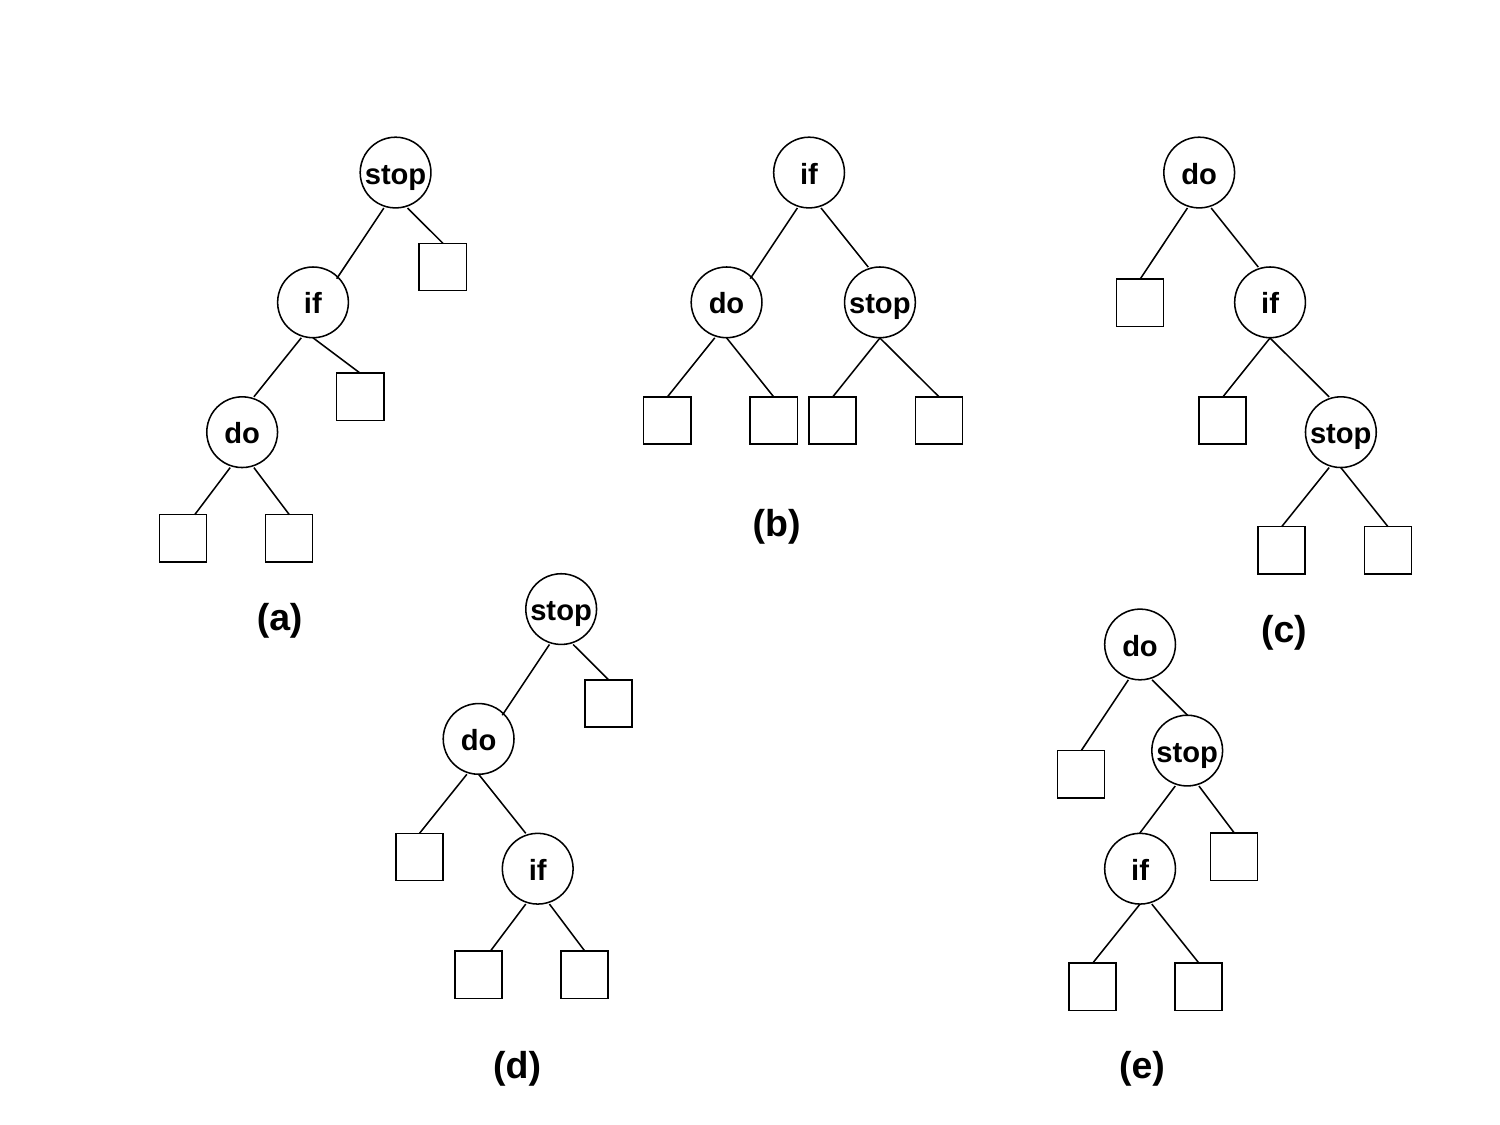

stop
if
do

if
do
stop
if

do

stop

(b)

stop
(a)
(c)
do

do
stop

if
if

(d)
(e)
76